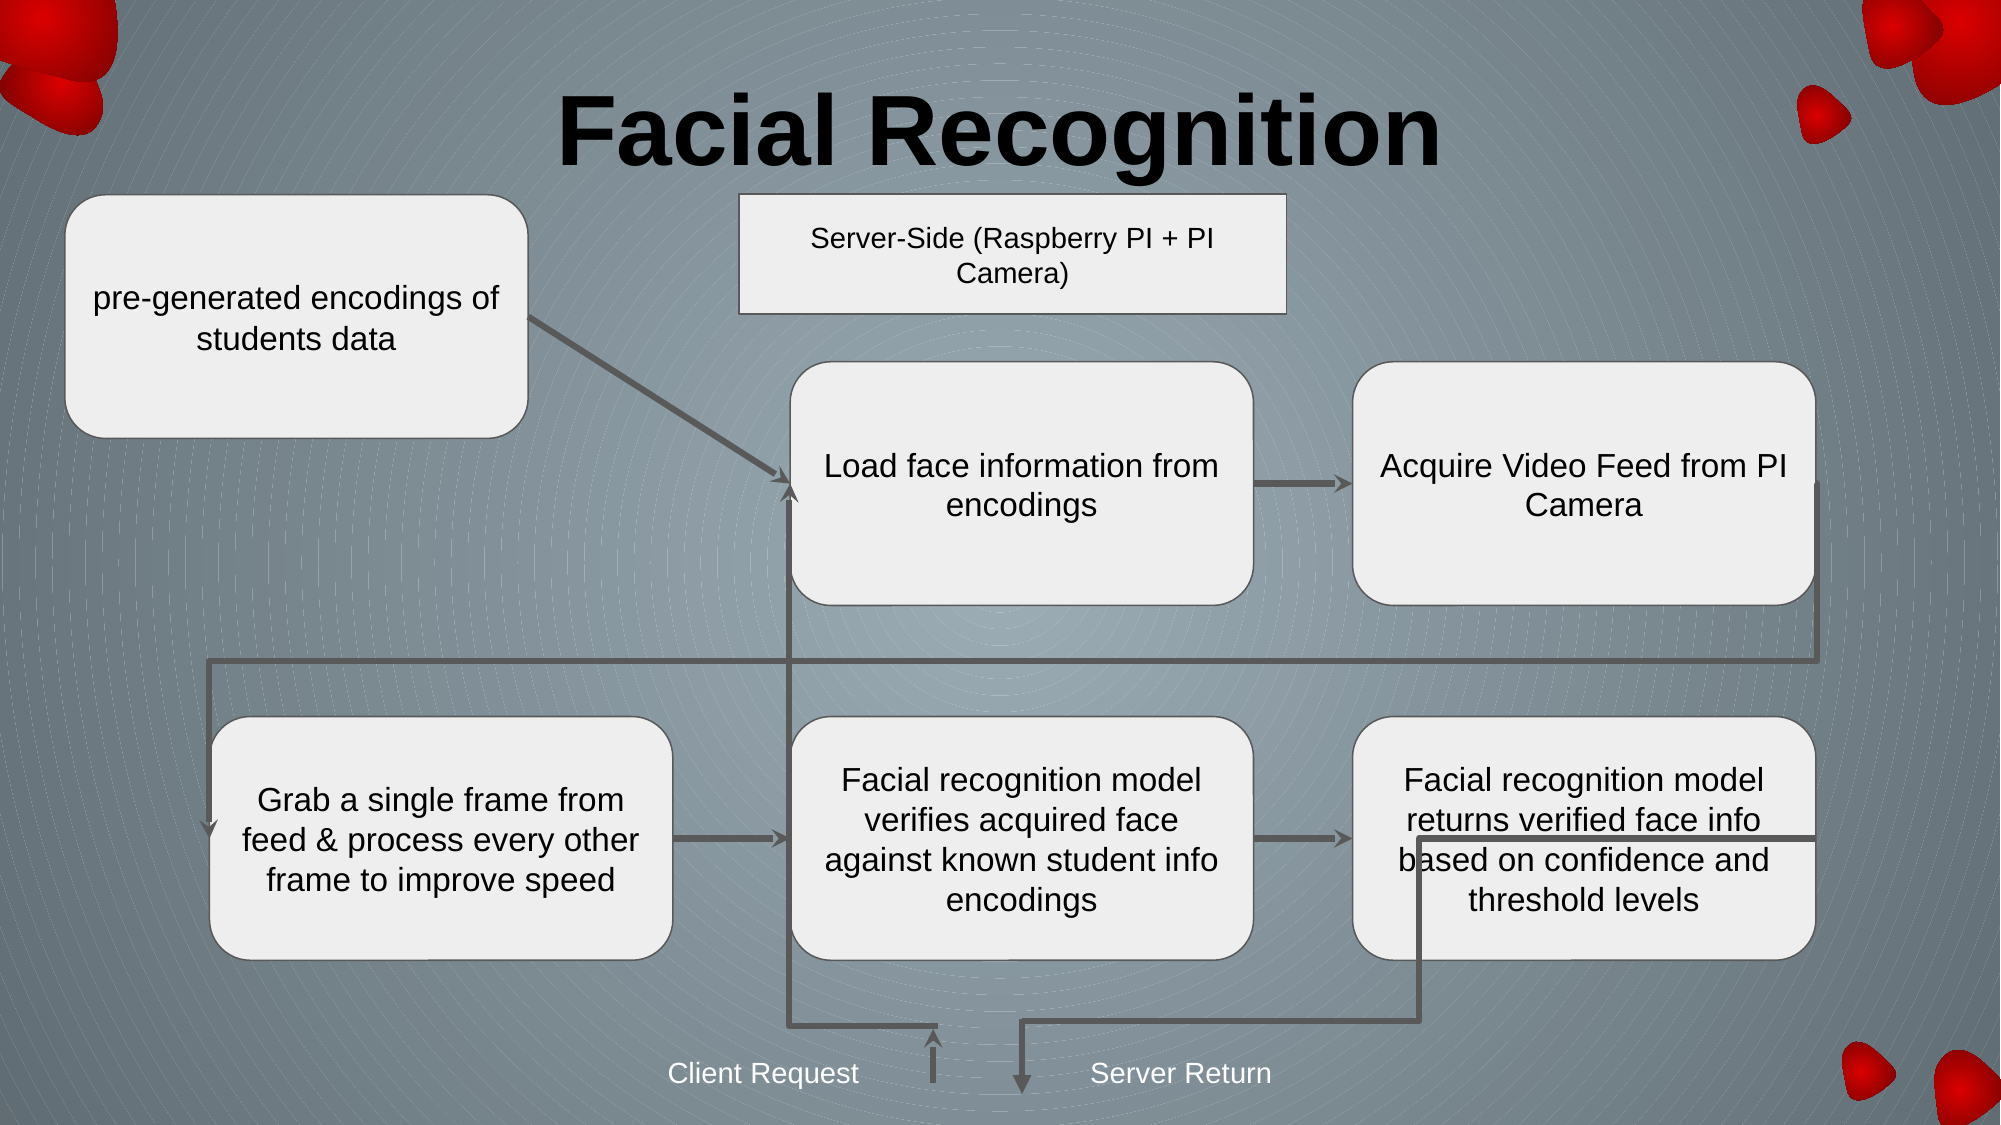

Facial Recognition

Server-Side (Raspberry PI + PI Camera)
pre-generated encodings of students data
Load face information from encodings
Acquire Video Feed from PI Camera
Grab a single frame from feed & process every other frame to improve speed
Facial recognition model verifies acquired face against known student info encodings
Facial recognition model returns verified face info based on confidence and threshold levels
Client Request
Server Return